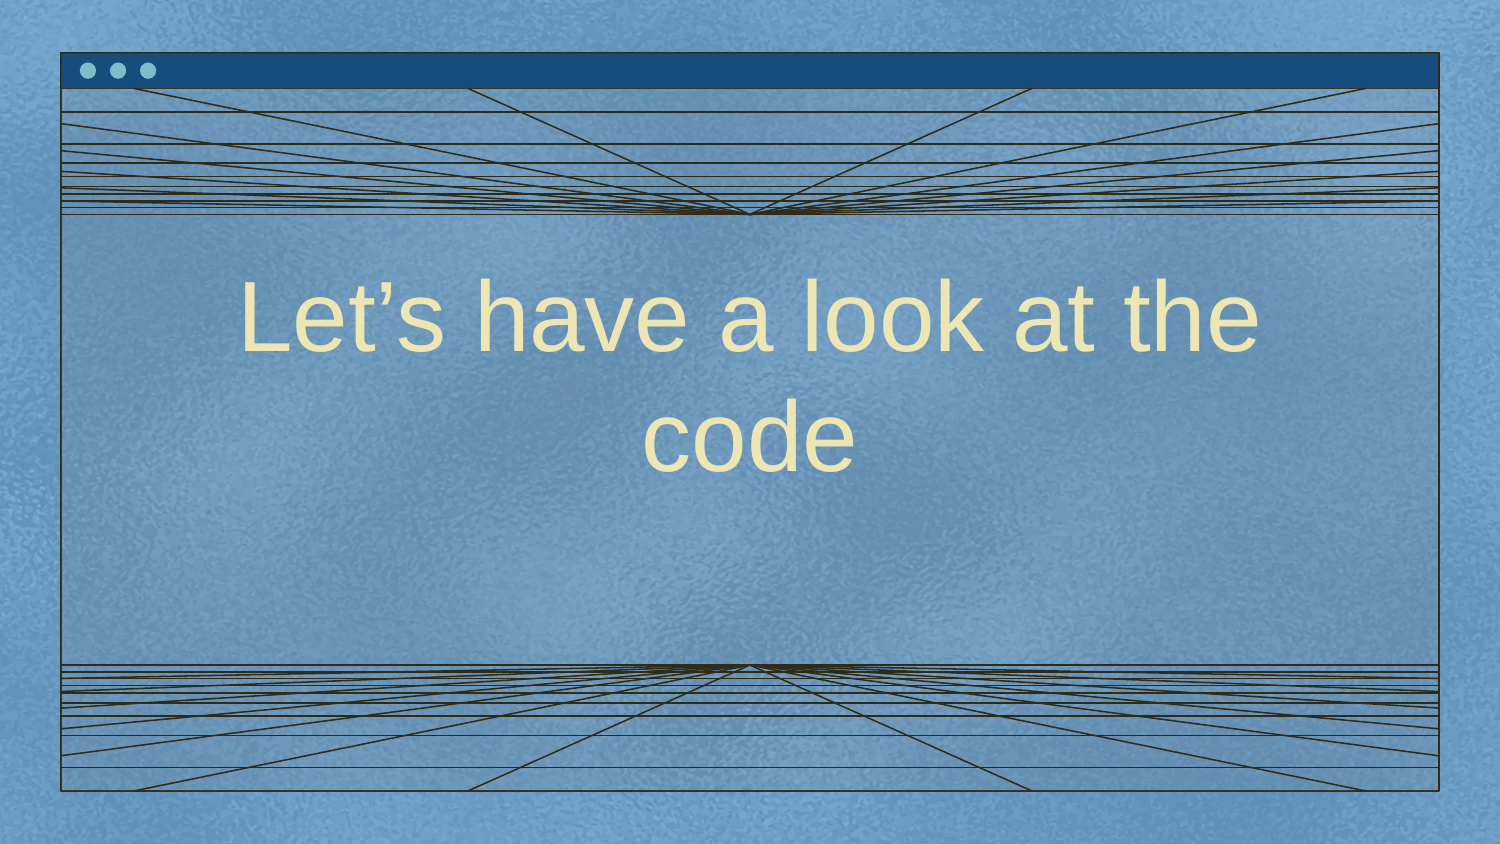

# Let’s have a look at the code